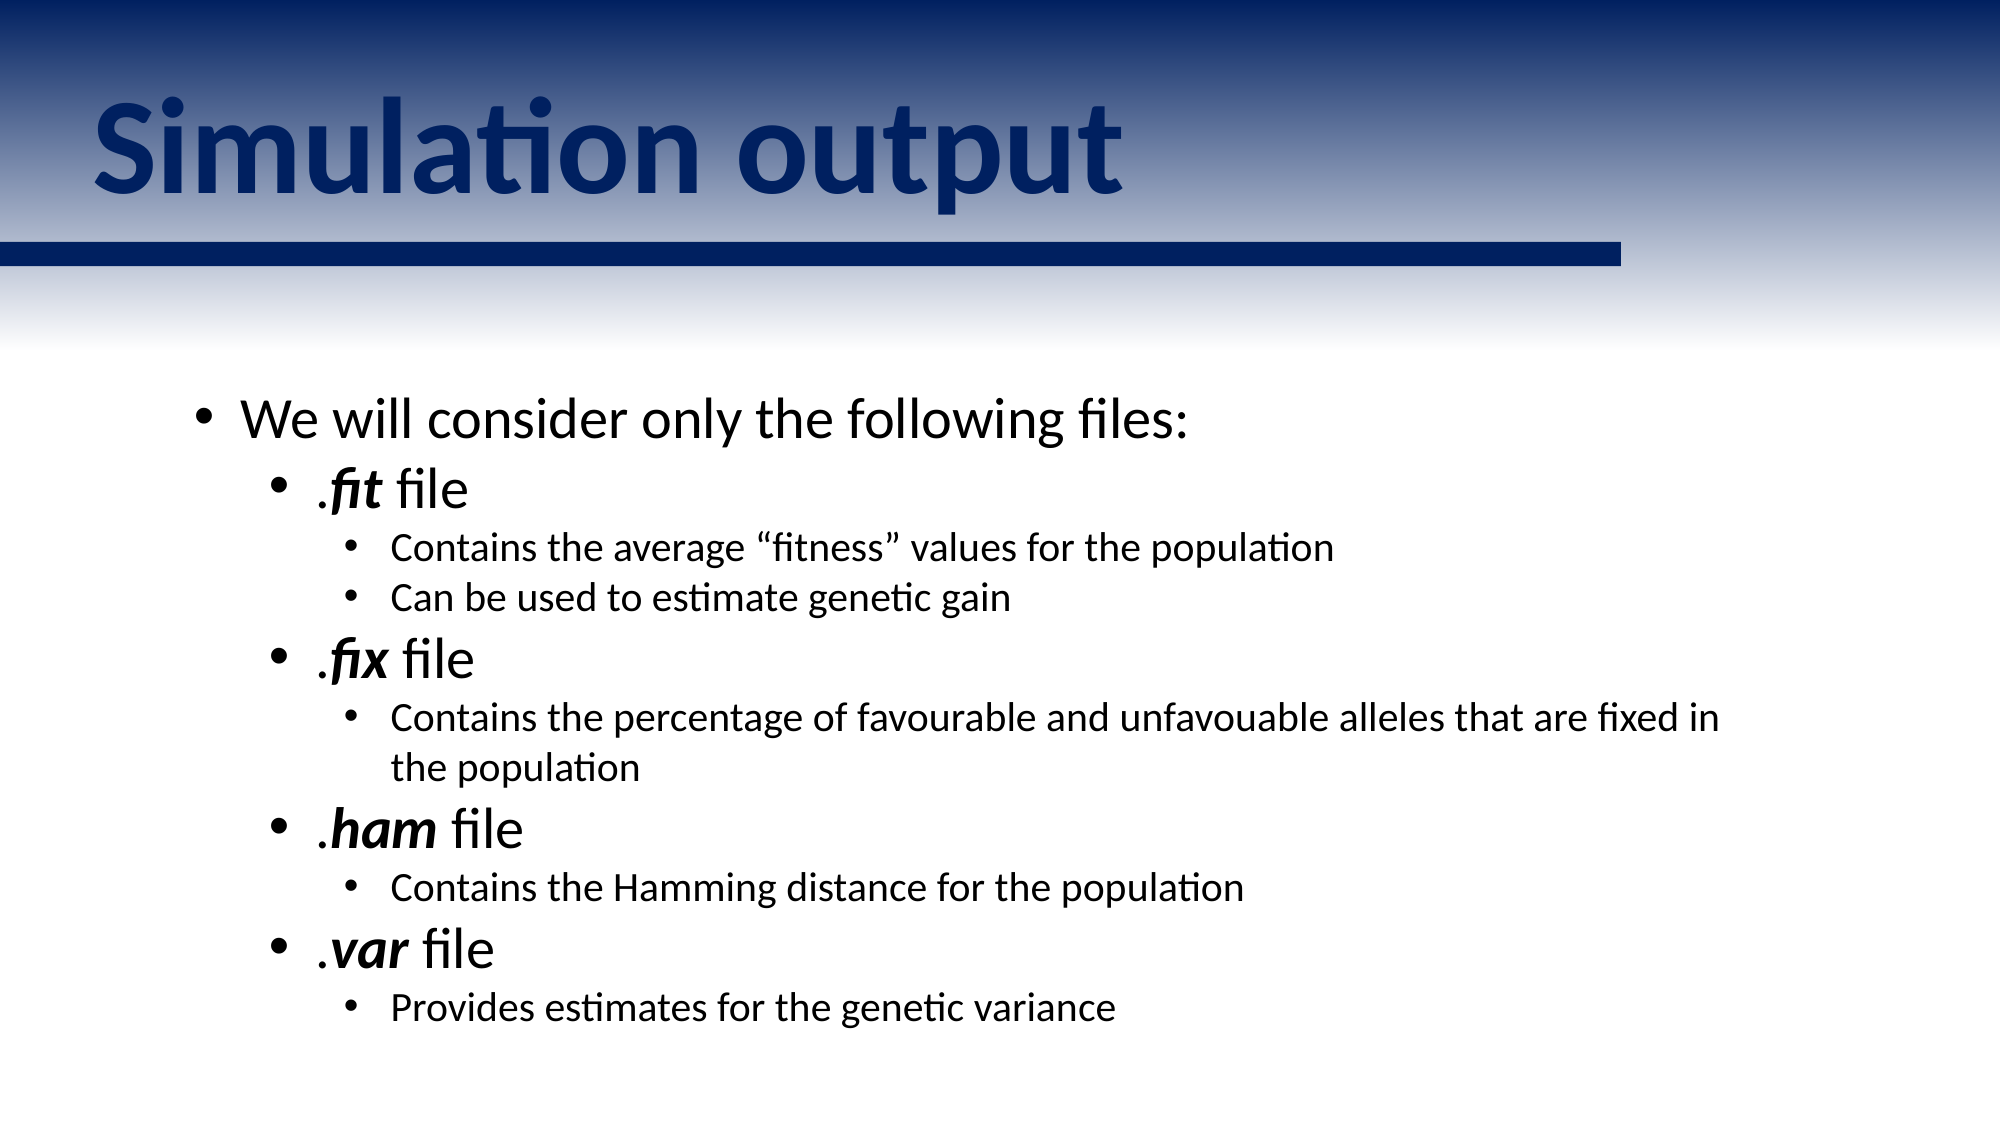

Simulation output

We will consider only the following files:
.fit file
Contains the average “fitness” values for the population
Can be used to estimate genetic gain
.fix file
Contains the percentage of favourable and unfavouable alleles that are fixed in the population
.ham file
Contains the Hamming distance for the population
.var file
Provides estimates for the genetic variance